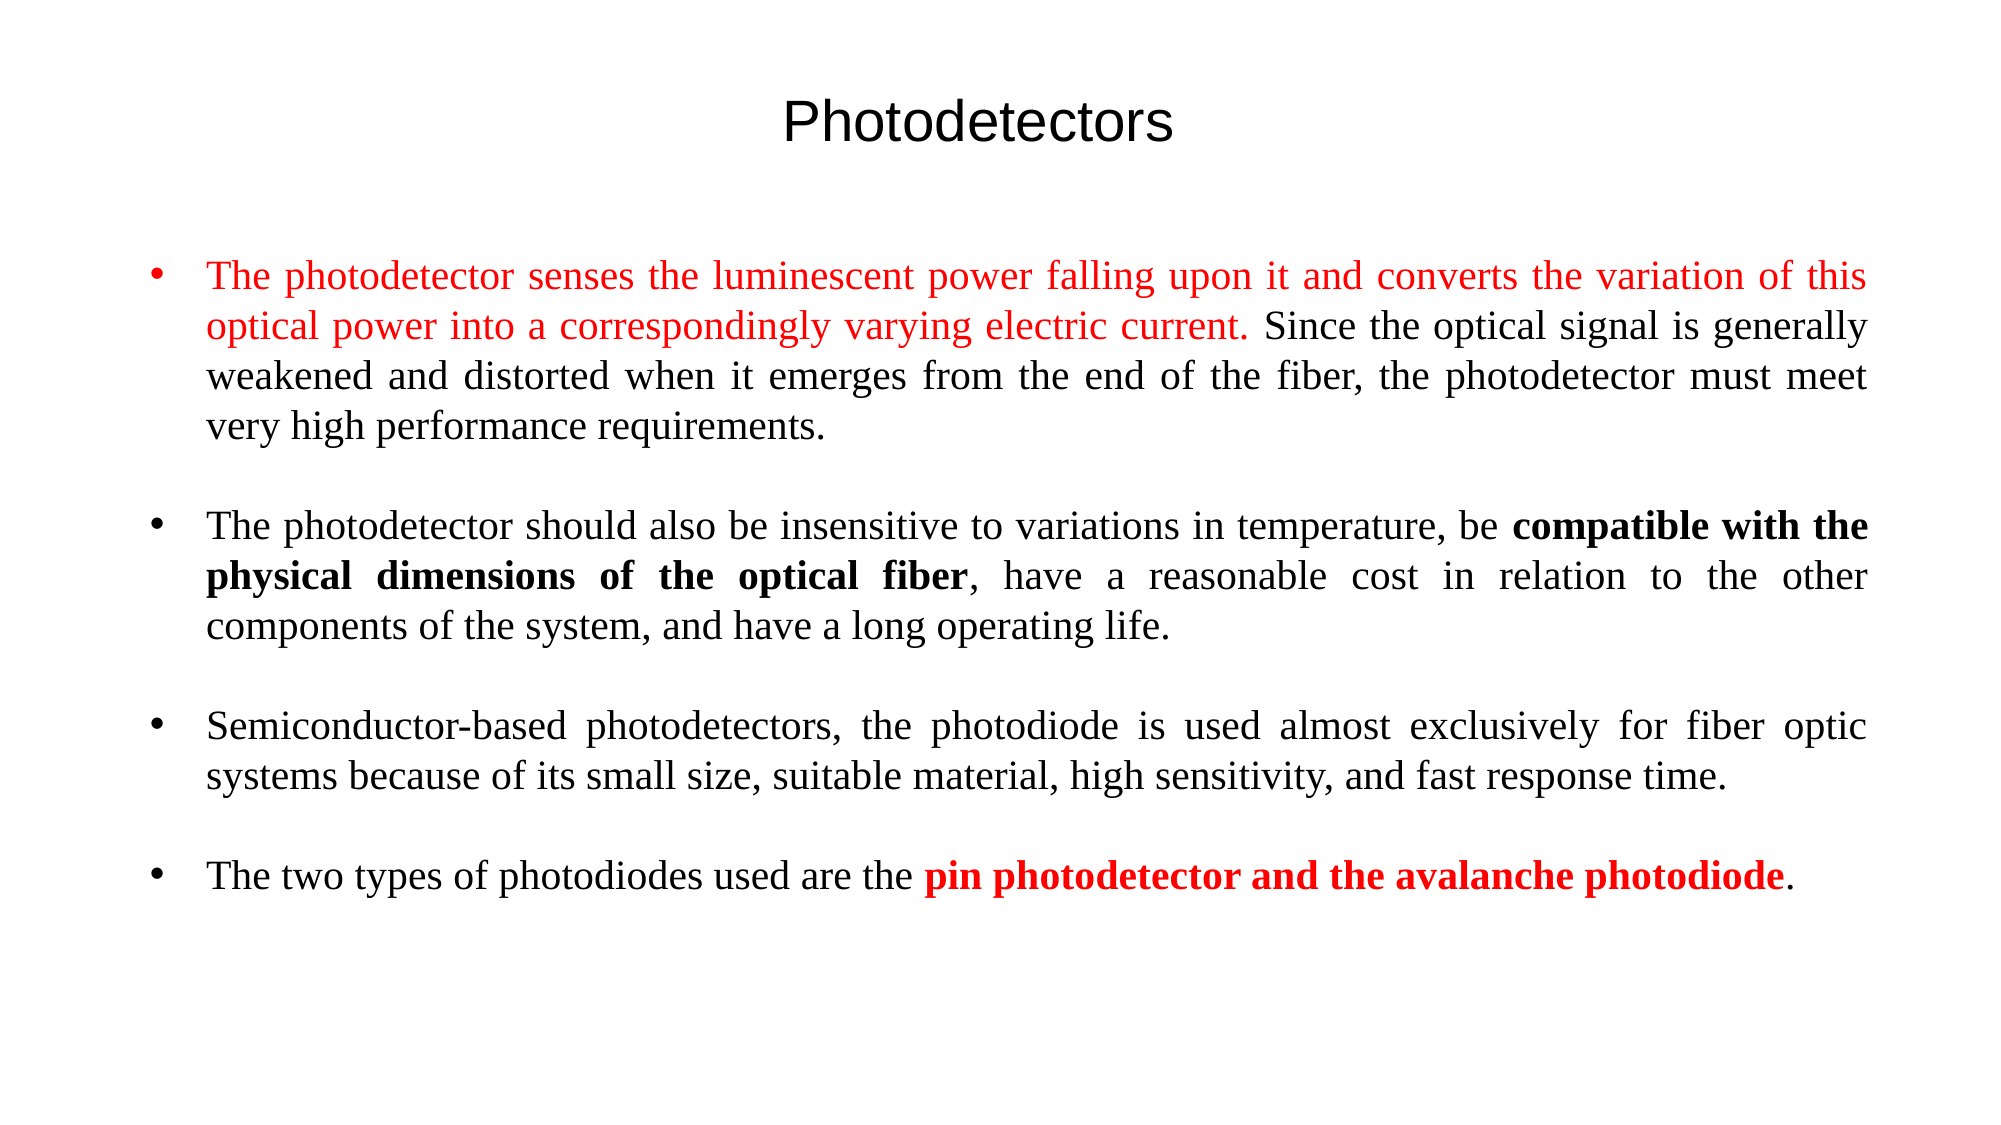

Photodetectors
The photodetector senses the luminescent power falling upon it and converts the variation of this optical power into a correspondingly varying electric current. Since the optical signal is generally weakened and distorted when it emerges from the end of the fiber, the photodetector must meet very high performance requirements.

The photodetector should also be insensitive to variations in temperature, be compatible with the physical dimensions of the optical fiber, have a reasonable cost in relation to the other components of the system, and have a long operating life.

Semiconductor-based photodetectors, the photodiode is used almost exclusively for fiber optic systems because of its small size, suitable material, high sensitivity, and fast response time.

The two types of photodiodes used are the pin photodetector and the avalanche photodiode.